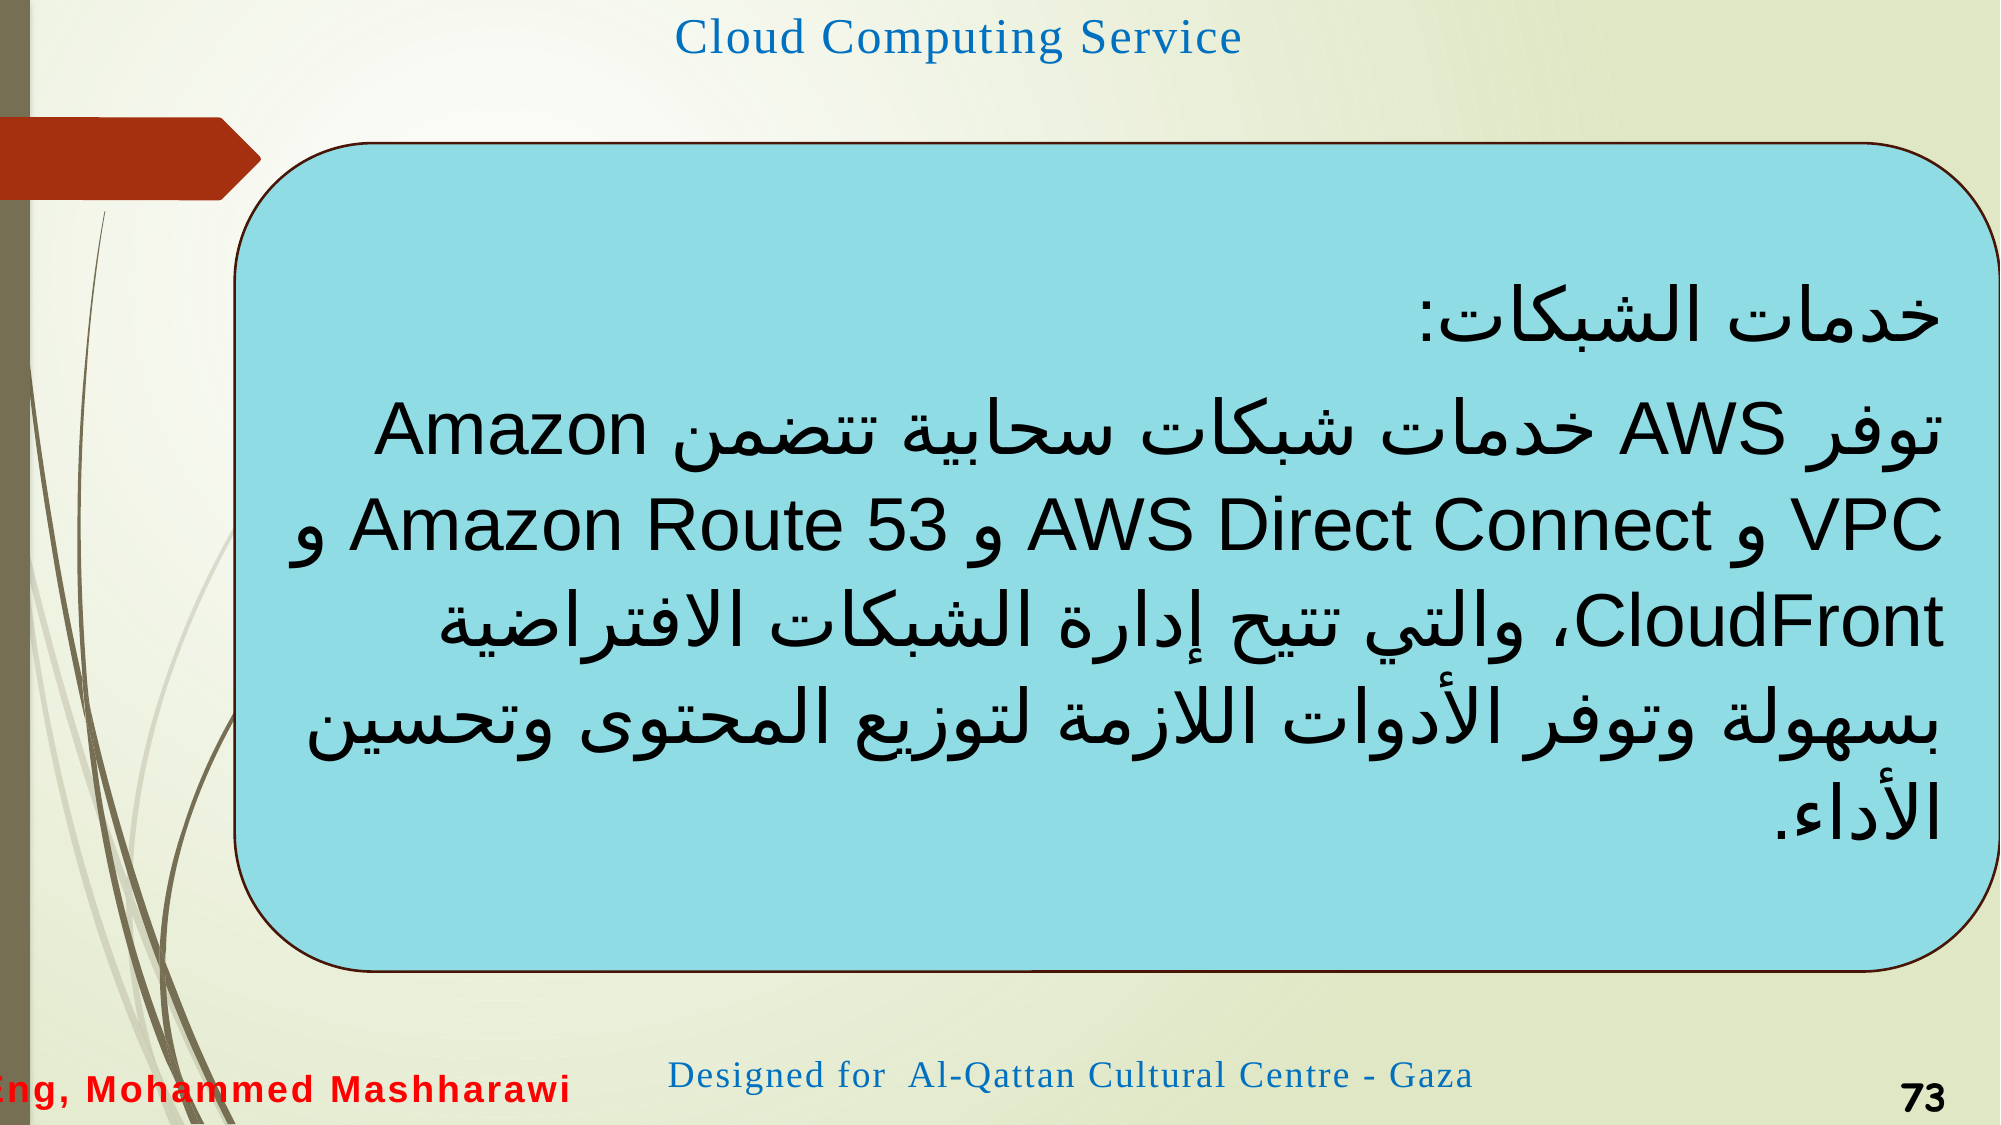

خدمات الشبكات:
توفر AWS خدمات شبكات سحابية تتضمن Amazon VPC و AWS Direct Connect و Amazon Route 53 و CloudFront، والتي تتيح إدارة الشبكات الافتراضية بسهولة وتوفر الأدوات اللازمة لتوزيع المحتوى وتحسين الأداء.